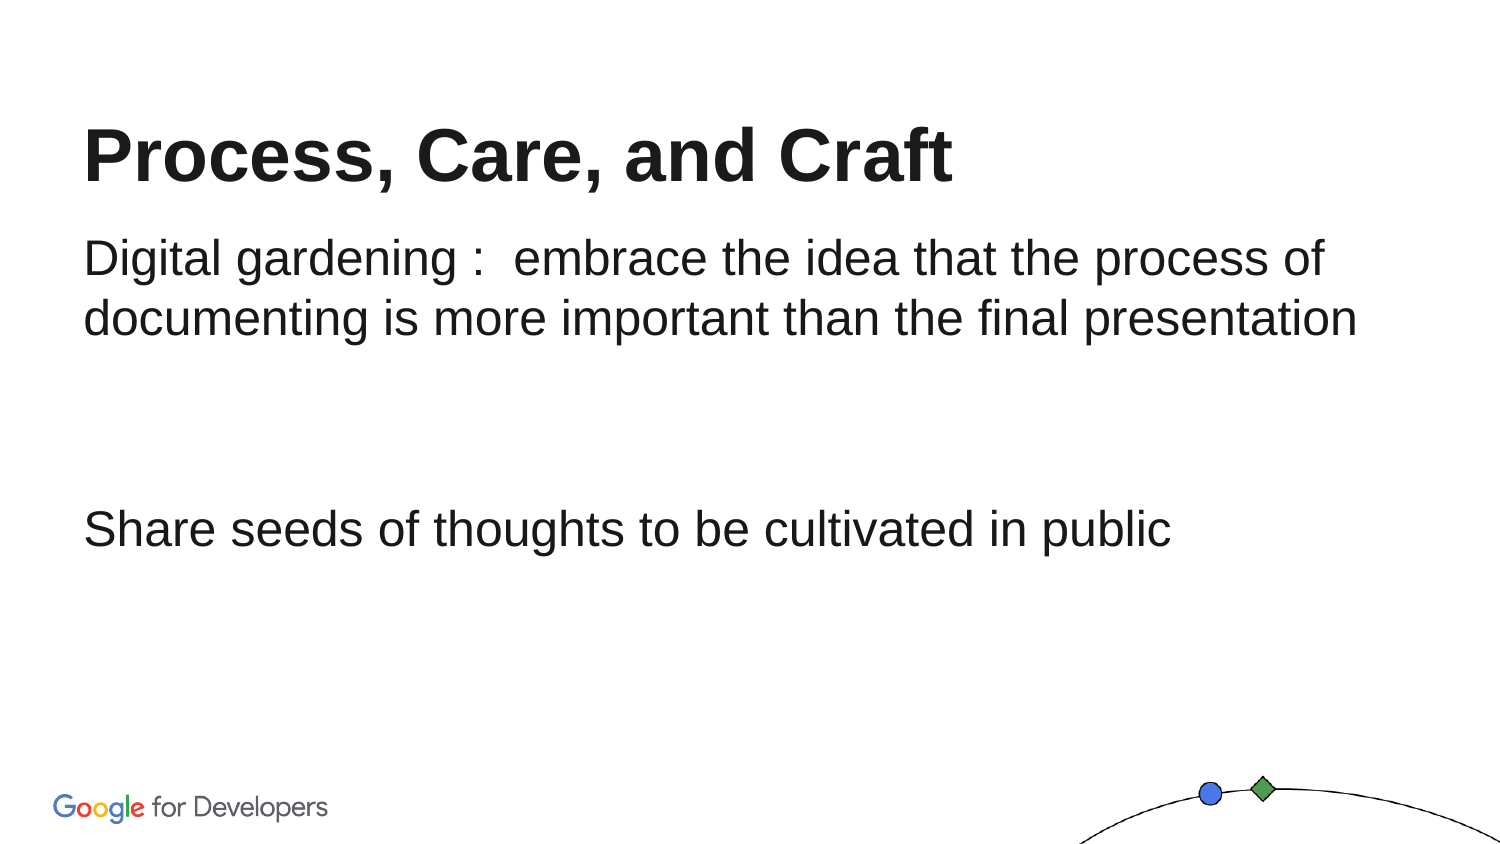

Process, Care, and Craft
Digital gardening :  embrace the idea that the process of documenting is more important than the final presentation

Share seeds of thoughts to be cultivated in public